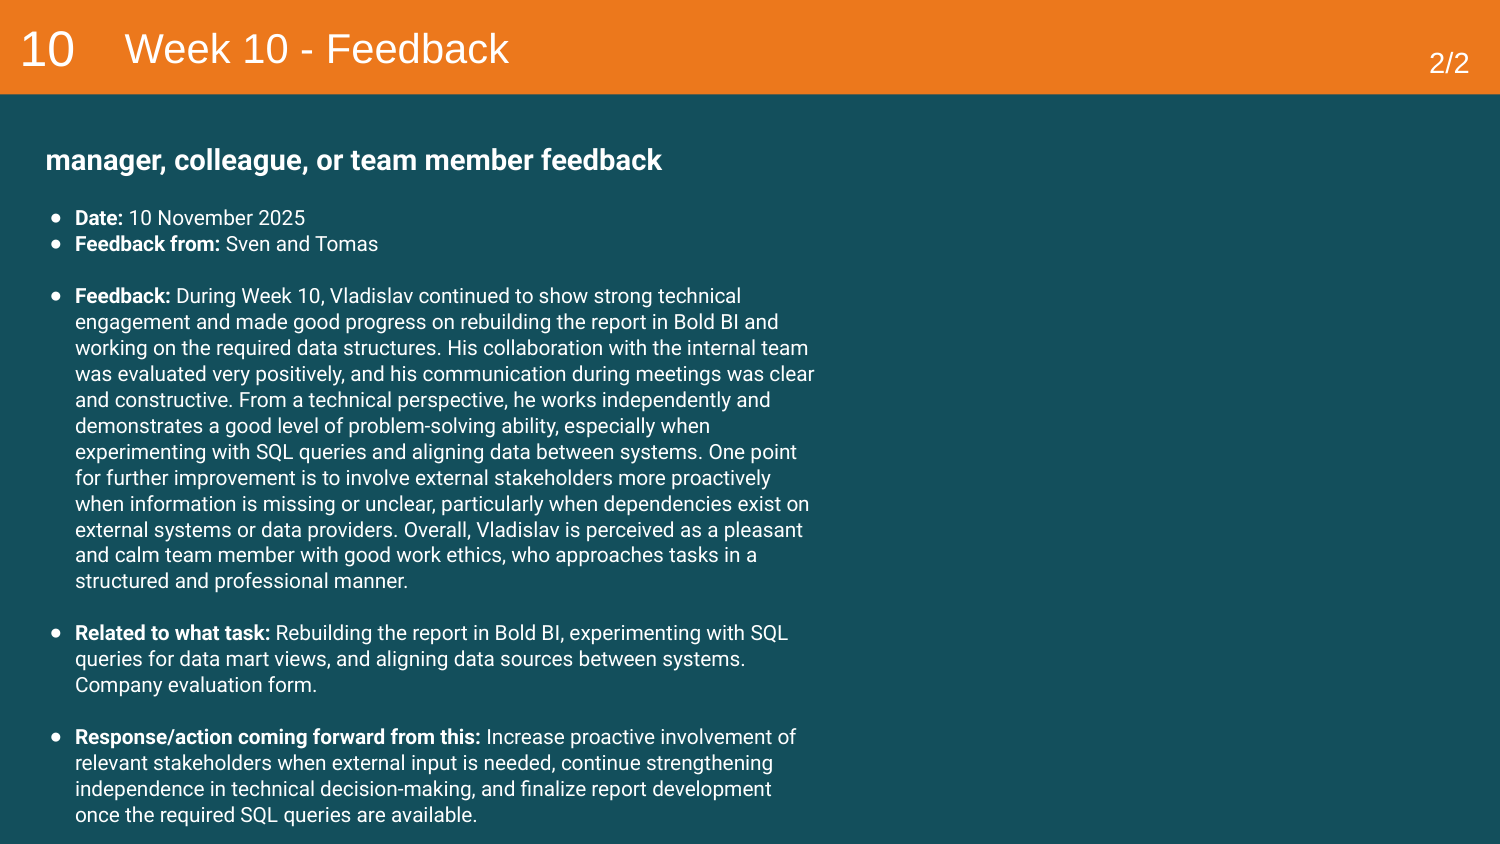

10
# Week 10 - Feedback
2/2
manager, colleague, or team member feedback
Date: 10 November 2025
Feedback from: Sven and Tomas

Feedback: During Week 10, Vladislav continued to show strong technical engagement and made good progress on rebuilding the report in Bold BI and working on the required data structures. His collaboration with the internal team was evaluated very positively, and his communication during meetings was clear and constructive. From a technical perspective, he works independently and demonstrates a good level of problem-solving ability, especially when experimenting with SQL queries and aligning data between systems. One point for further improvement is to involve external stakeholders more proactively when information is missing or unclear, particularly when dependencies exist on external systems or data providers. Overall, Vladislav is perceived as a pleasant and calm team member with good work ethics, who approaches tasks in a structured and professional manner.

Related to what task: Rebuilding the report in Bold BI, experimenting with SQL queries for data mart views, and aligning data sources between systems. Company evaluation form.

Response/action coming forward from this: Increase proactive involvement of relevant stakeholders when external input is needed, continue strengthening independence in technical decision-making, and finalize report development once the required SQL queries are available.